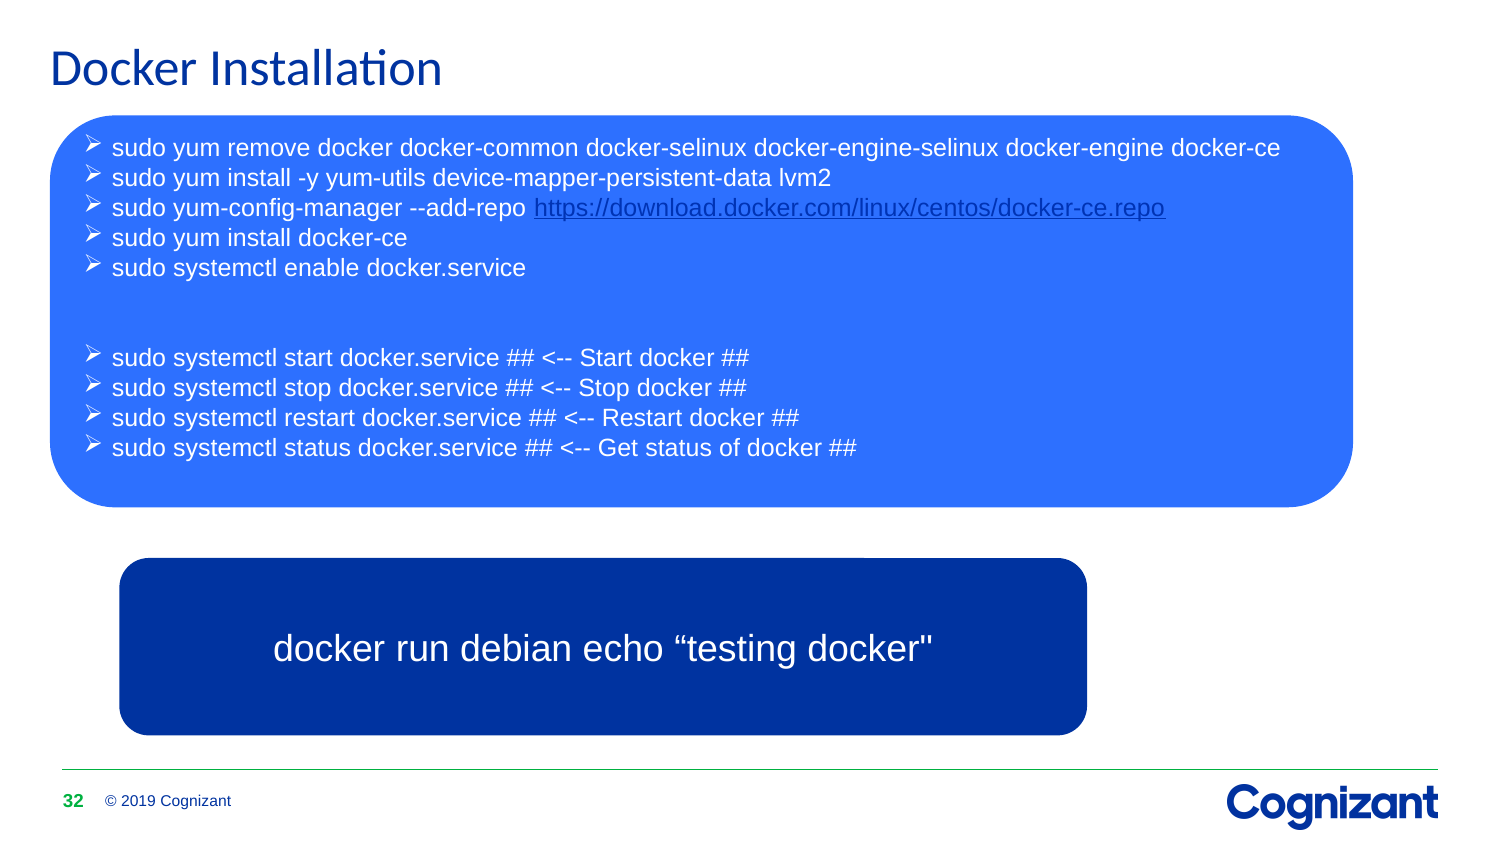

# Docker Installation

First remove older version of docker (if any):

sudo yum remove docker docker-common docker-selinux docker-engine-selinux docker-engine docker-ce
sudo yum install -y yum-utils device-mapper-persistent-data lvm2
sudo yum-config-manager --add-repo https://download.docker.com/linux/centos/docker-ce.repo
sudo yum install docker-ce
sudo systemctl enable docker.service

sudo systemctl start docker.service ## <-- Start docker ##
sudo systemctl stop docker.service ## <-- Stop docker ##
sudo systemctl restart docker.service ## <-- Restart docker ##
sudo systemctl status docker.service ## <-- Get status of docker ##

docker run debian echo “testing docker"
32
© 2019 Cognizant